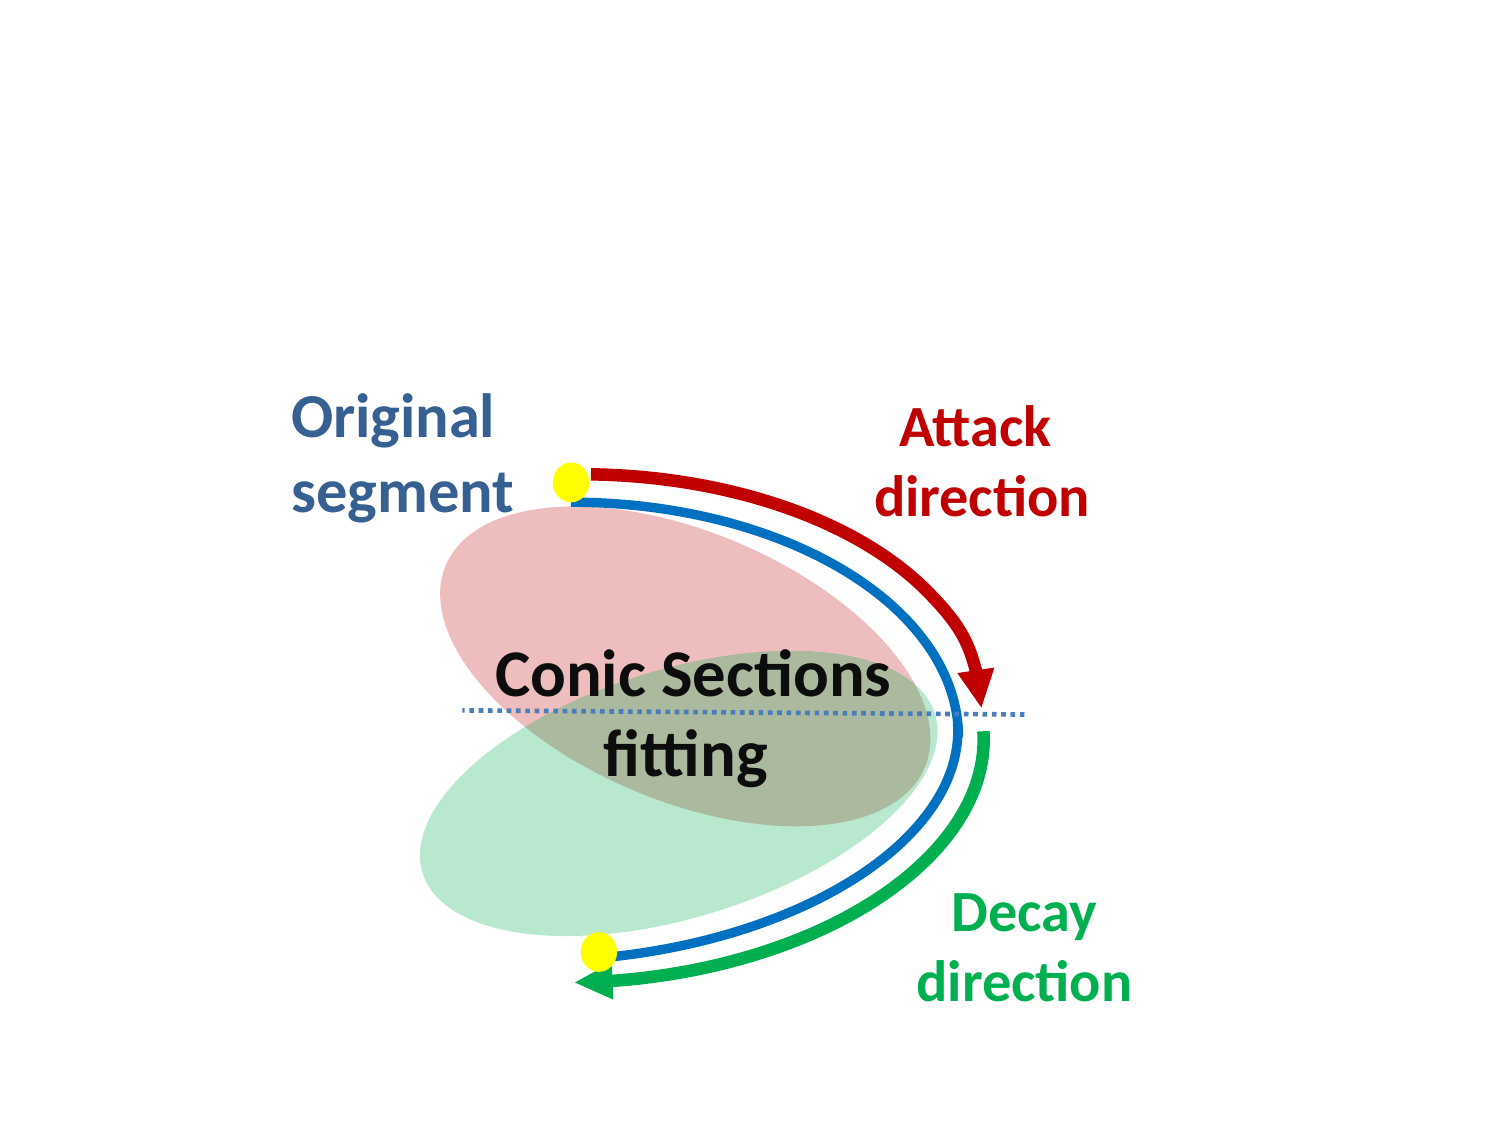

Original
segment
Attack
direction
Any Object

Conic Sections fitting

Decay direction